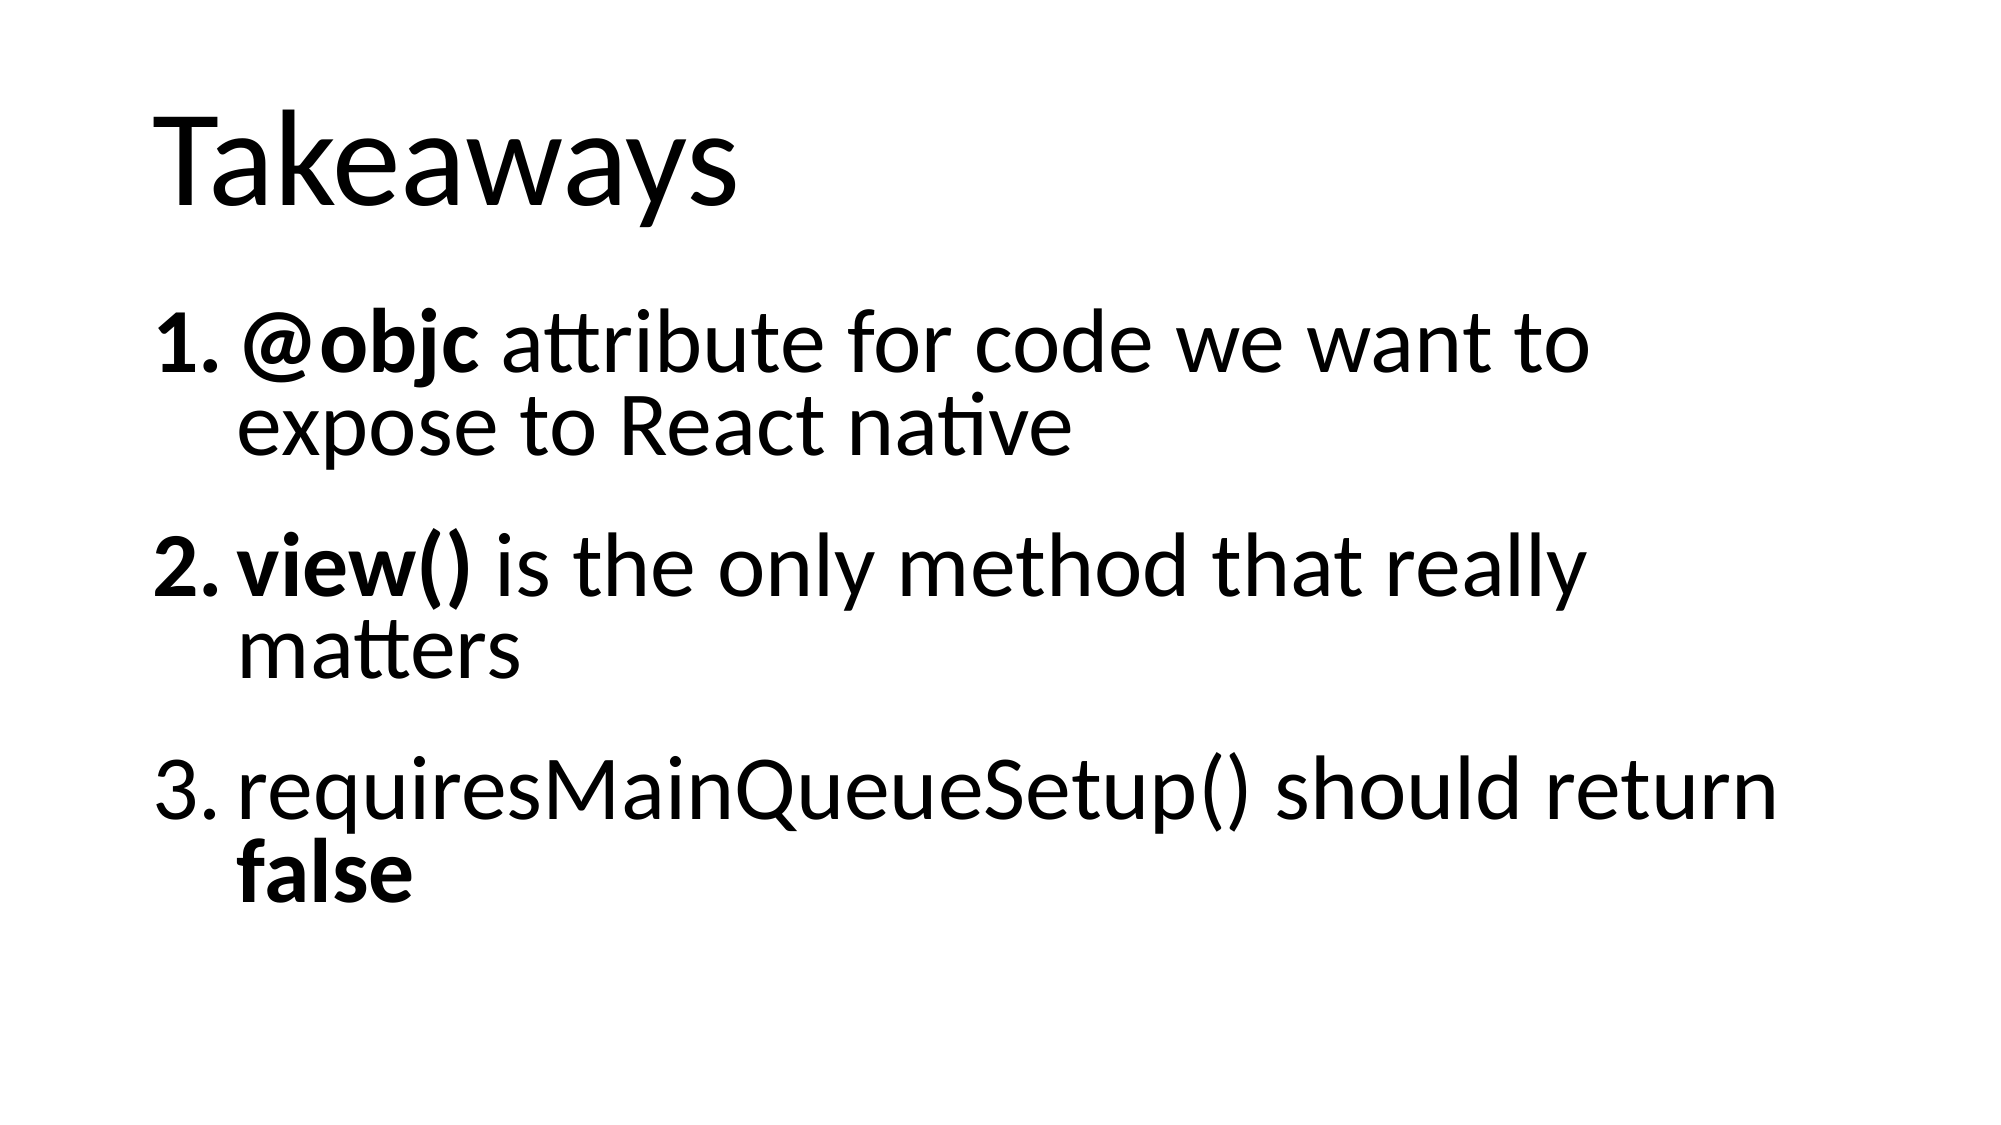

# Takeaways
@objc attribute for code we want to expose to React native
view() is the only method that really matters
requiresMainQueueSetup() should return false